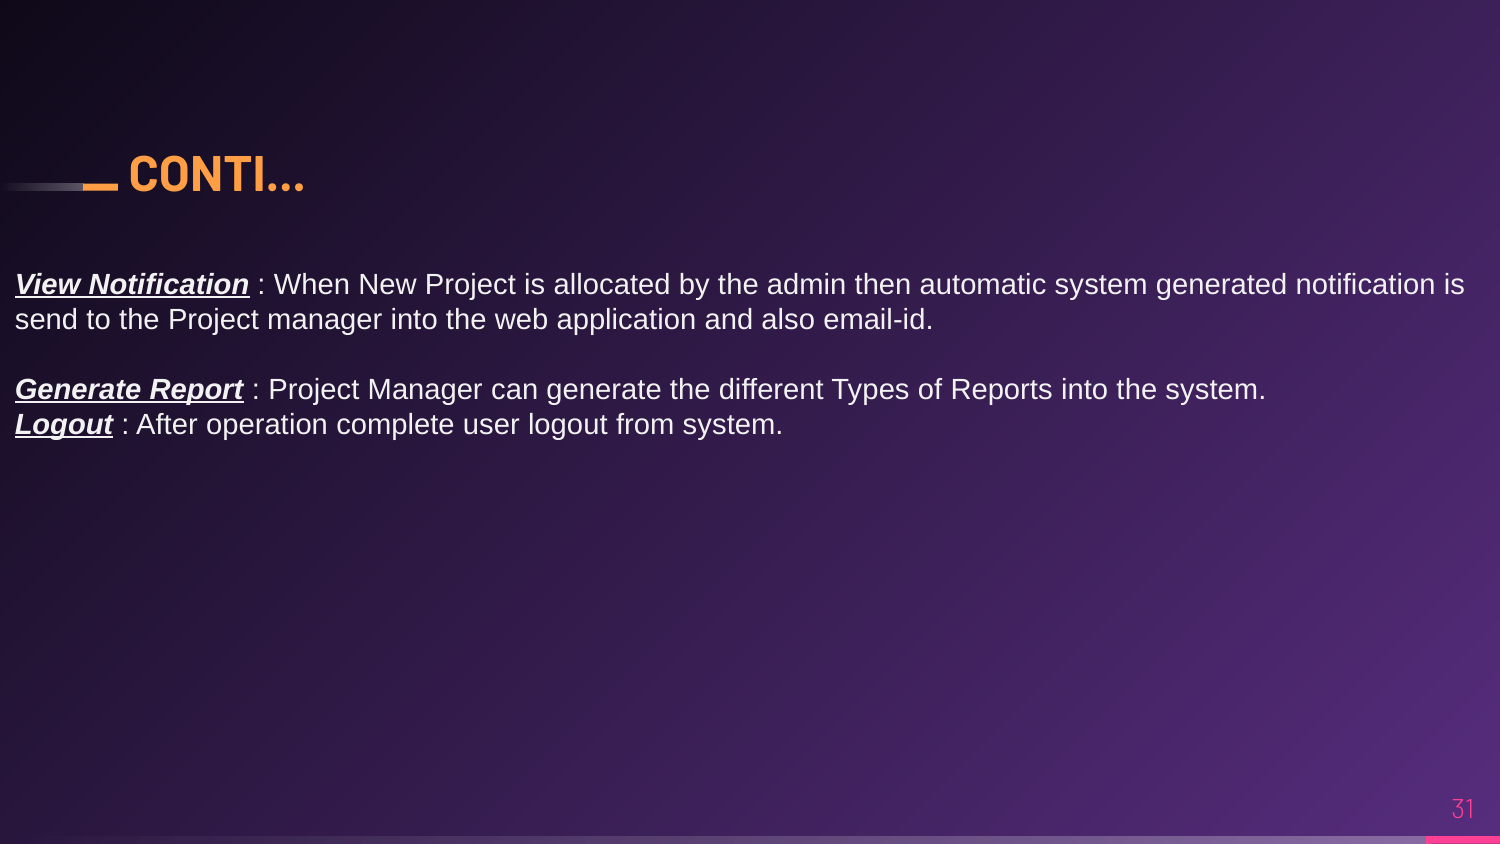

# CONTI...
View Notification : When New Project is allocated by the admin then automatic system generated notification is send to the Project manager into the web application and also email-id.

Generate Report : Project Manager can generate the different Types of Reports into the system.
Logout : After operation complete user logout from system.

31